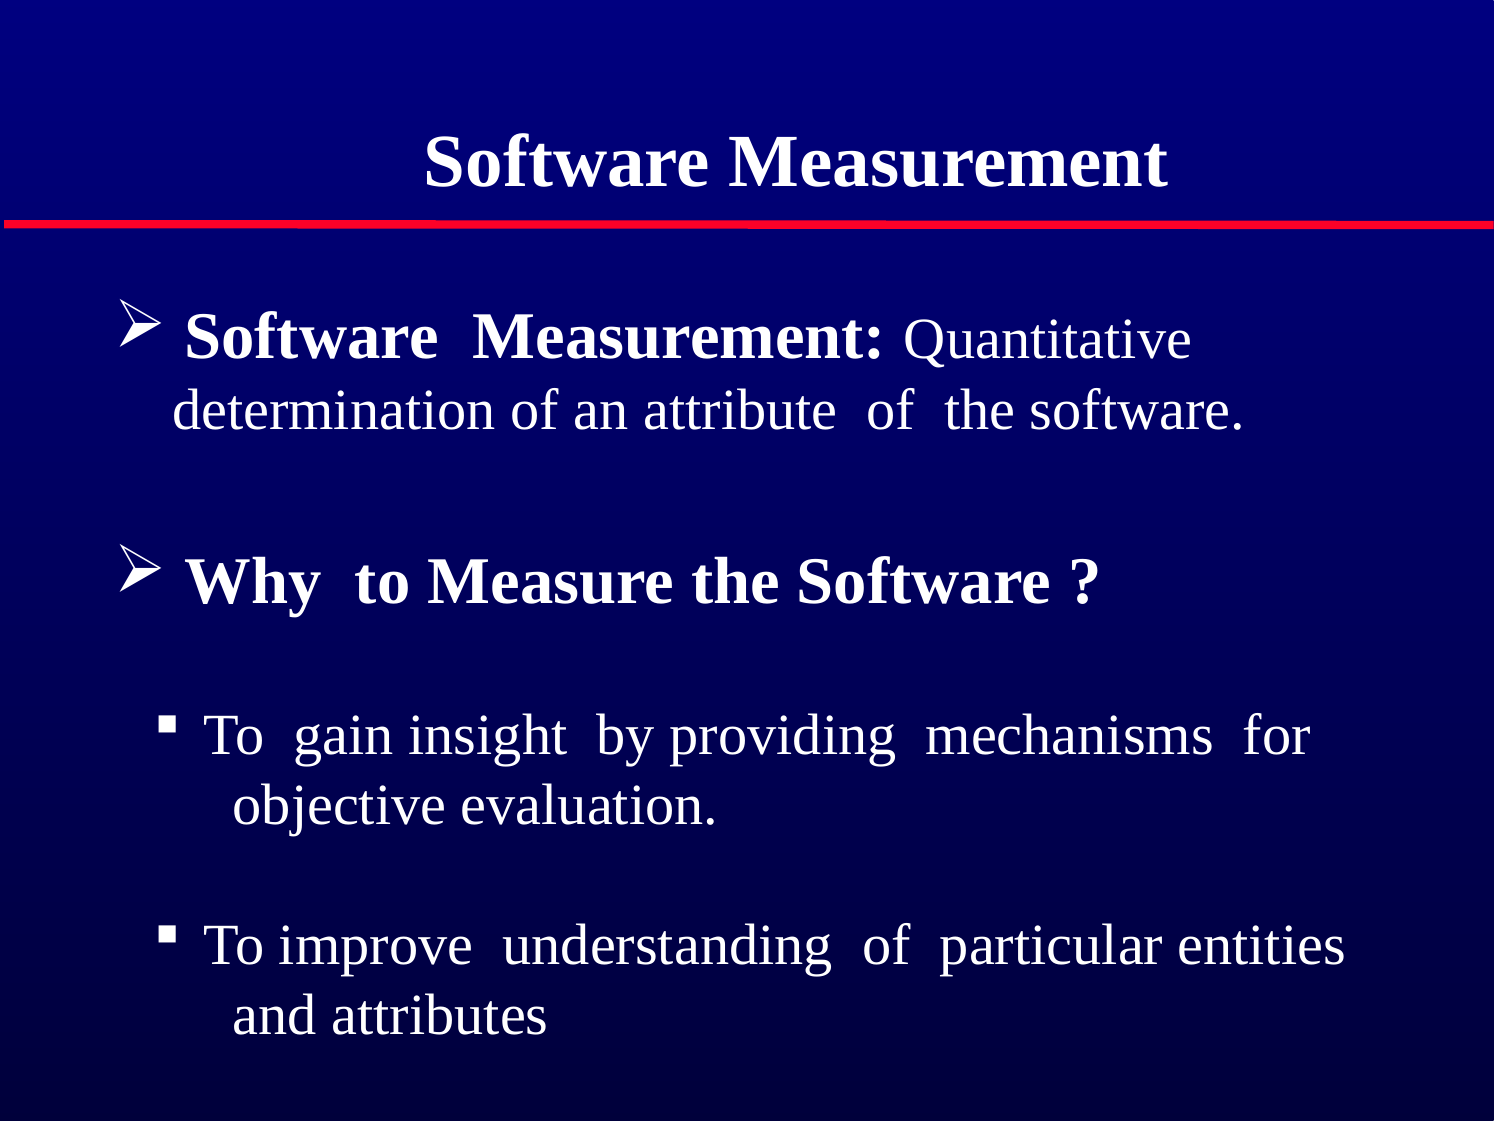

#
Software Measurement

 Software  Measurement: Quantitative
    determination of an attribute  of  the software.

 Why  to Measure the Software ?

 To  gain insight  by providing  mechanisms  for
   objective evaluation.

 To improve  understanding  of  particular entities
   and attributes